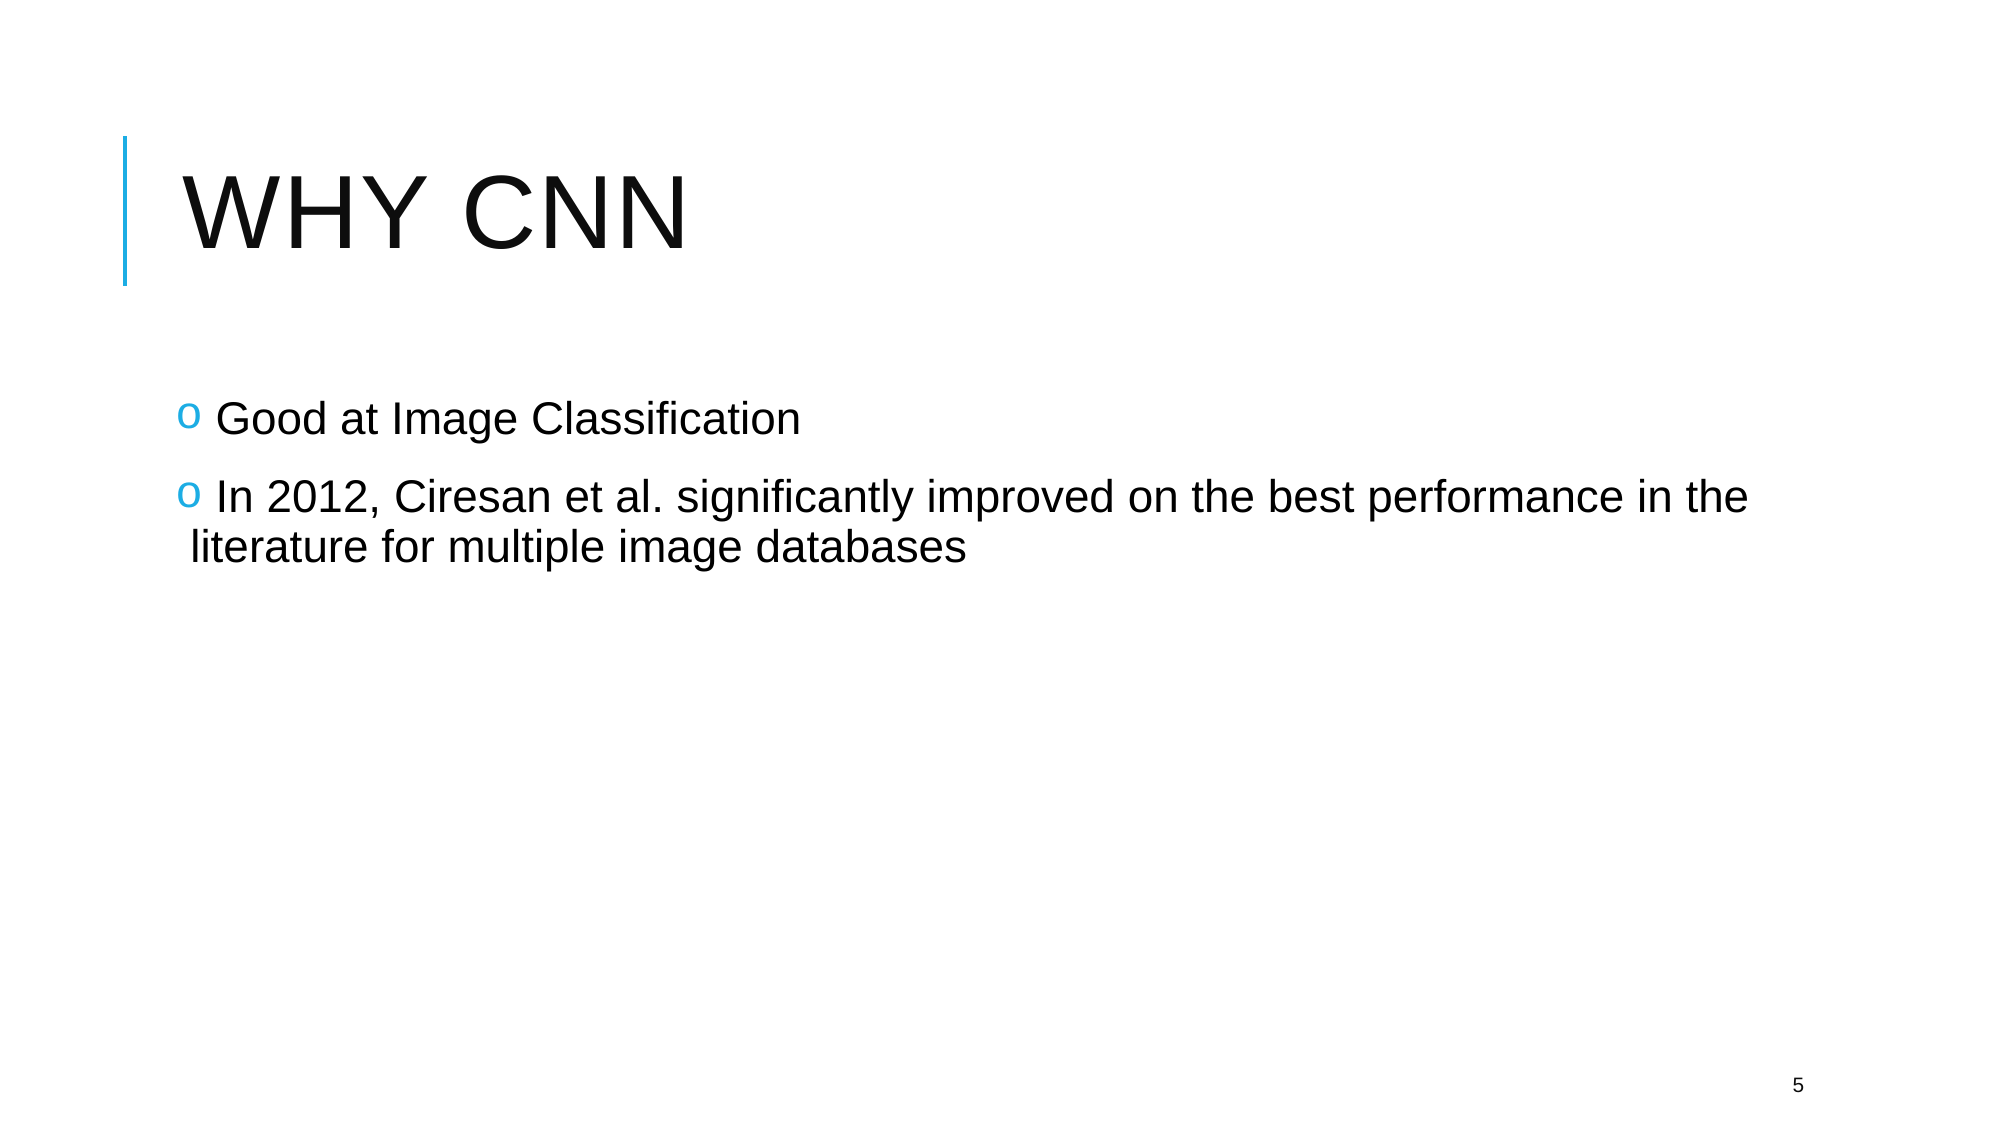

# WhY CNN
 Good at Image Classification
 In 2012, Ciresan et al. significantly improved on the best performance in the literature for multiple image databases
5